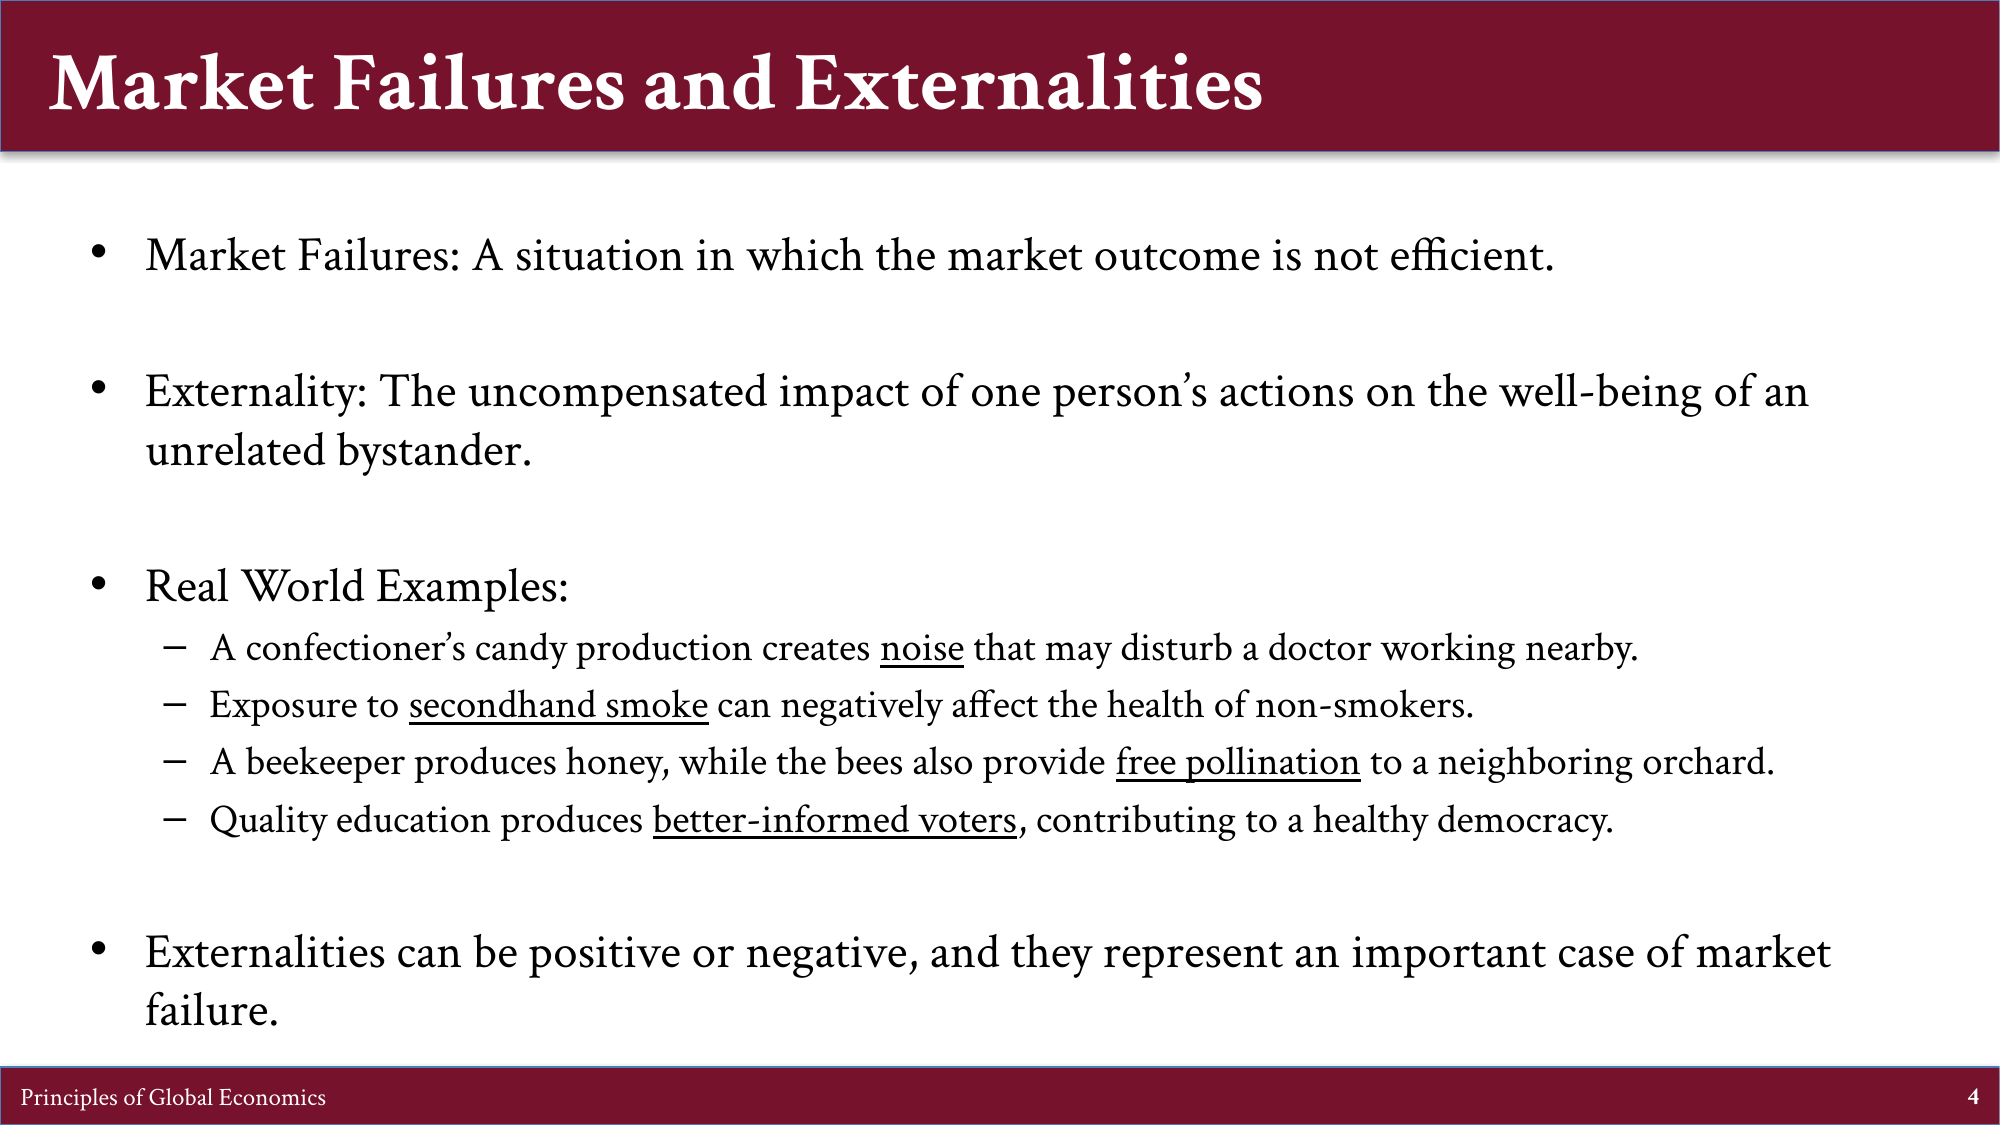

# Market Failures and Externalities
Market Failures: A situation in which the market outcome is not efficient.

Externality: The uncompensated impact of one person’s actions on the well-being of an unrelated bystander.

Real World Examples:
A confectioner’s candy production creates noise that may disturb a doctor working nearby.
Exposure to secondhand smoke can negatively affect the health of non-smokers.
A beekeeper produces honey, while the bees also provide free pollination to a neighboring orchard.
Quality education produces better-informed voters, contributing to a healthy democracy.

Externalities can be positive or negative, and they represent an important case of market failure.

 Principles of Global Economics
4